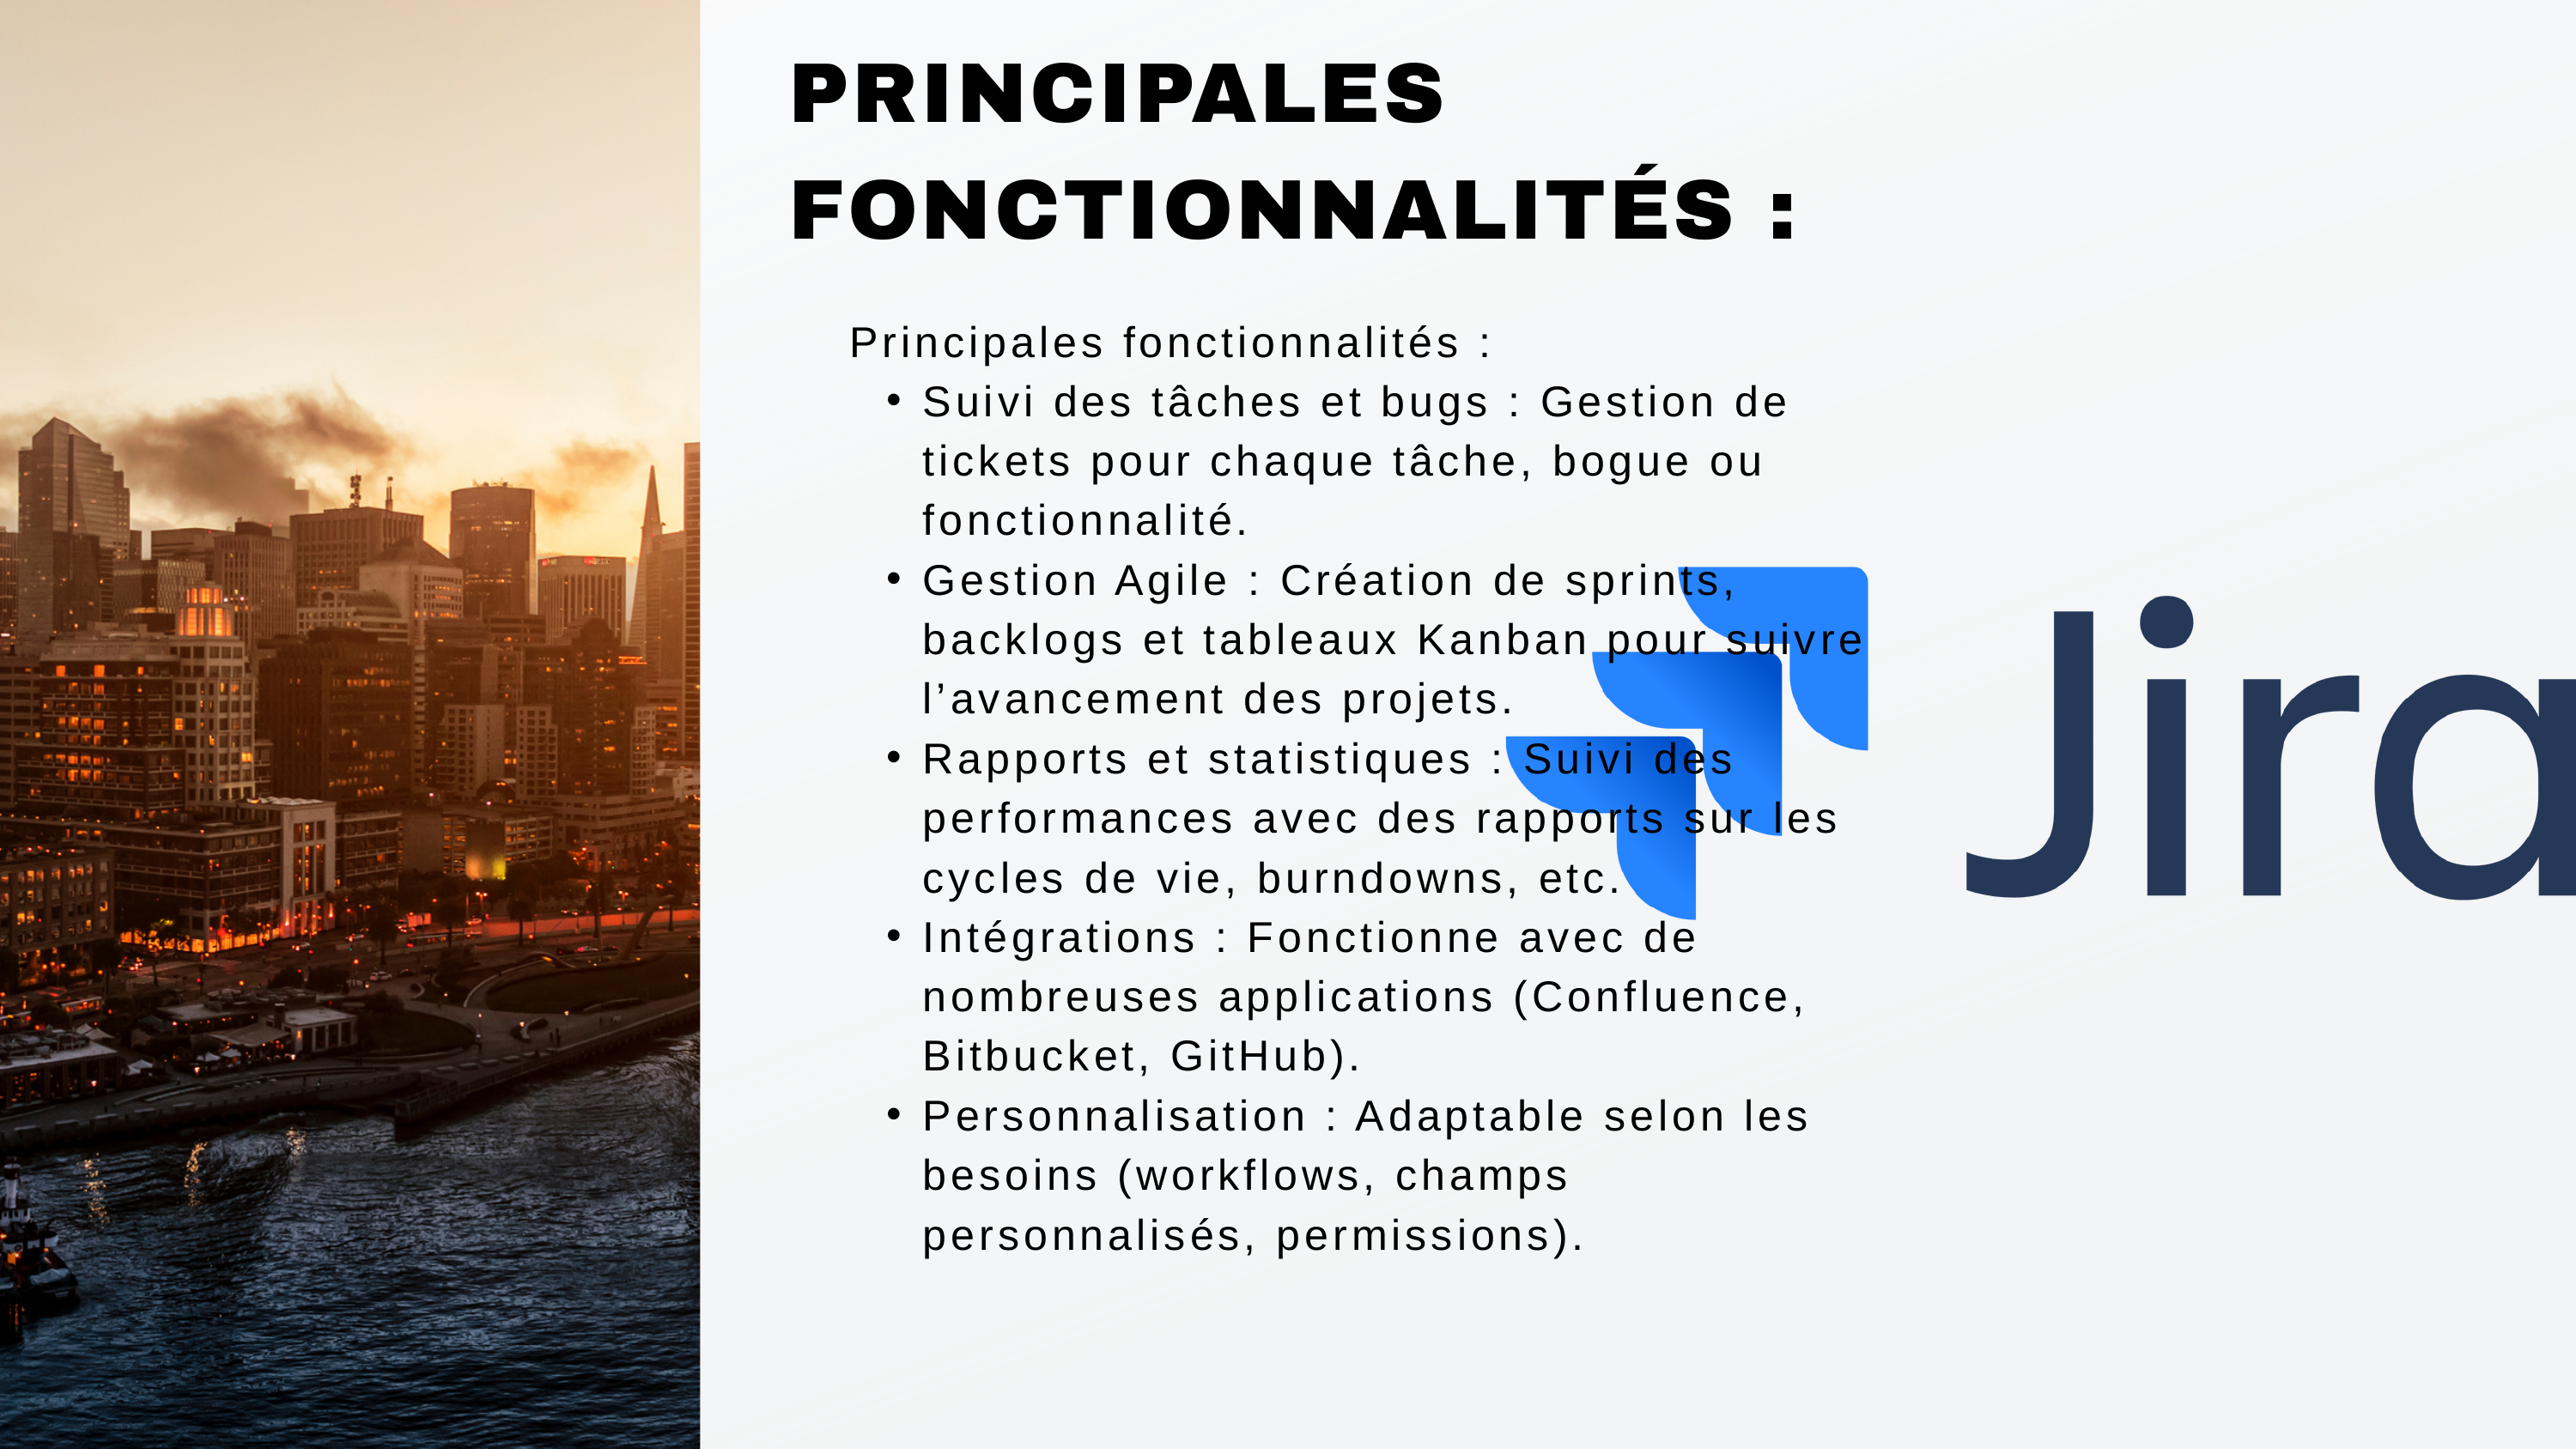

PRINCIPALES FONCTIONNALITÉS :
Principales fonctionnalités :
Suivi des tâches et bugs : Gestion de tickets pour chaque tâche, bogue ou fonctionnalité.
Gestion Agile : Création de sprints, backlogs et tableaux Kanban pour suivre l’avancement des projets.
Rapports et statistiques : Suivi des performances avec des rapports sur les cycles de vie, burndowns, etc.
Intégrations : Fonctionne avec de nombreuses applications (Confluence, Bitbucket, GitHub).
Personnalisation : Adaptable selon les besoins (workflows, champs personnalisés, permissions).